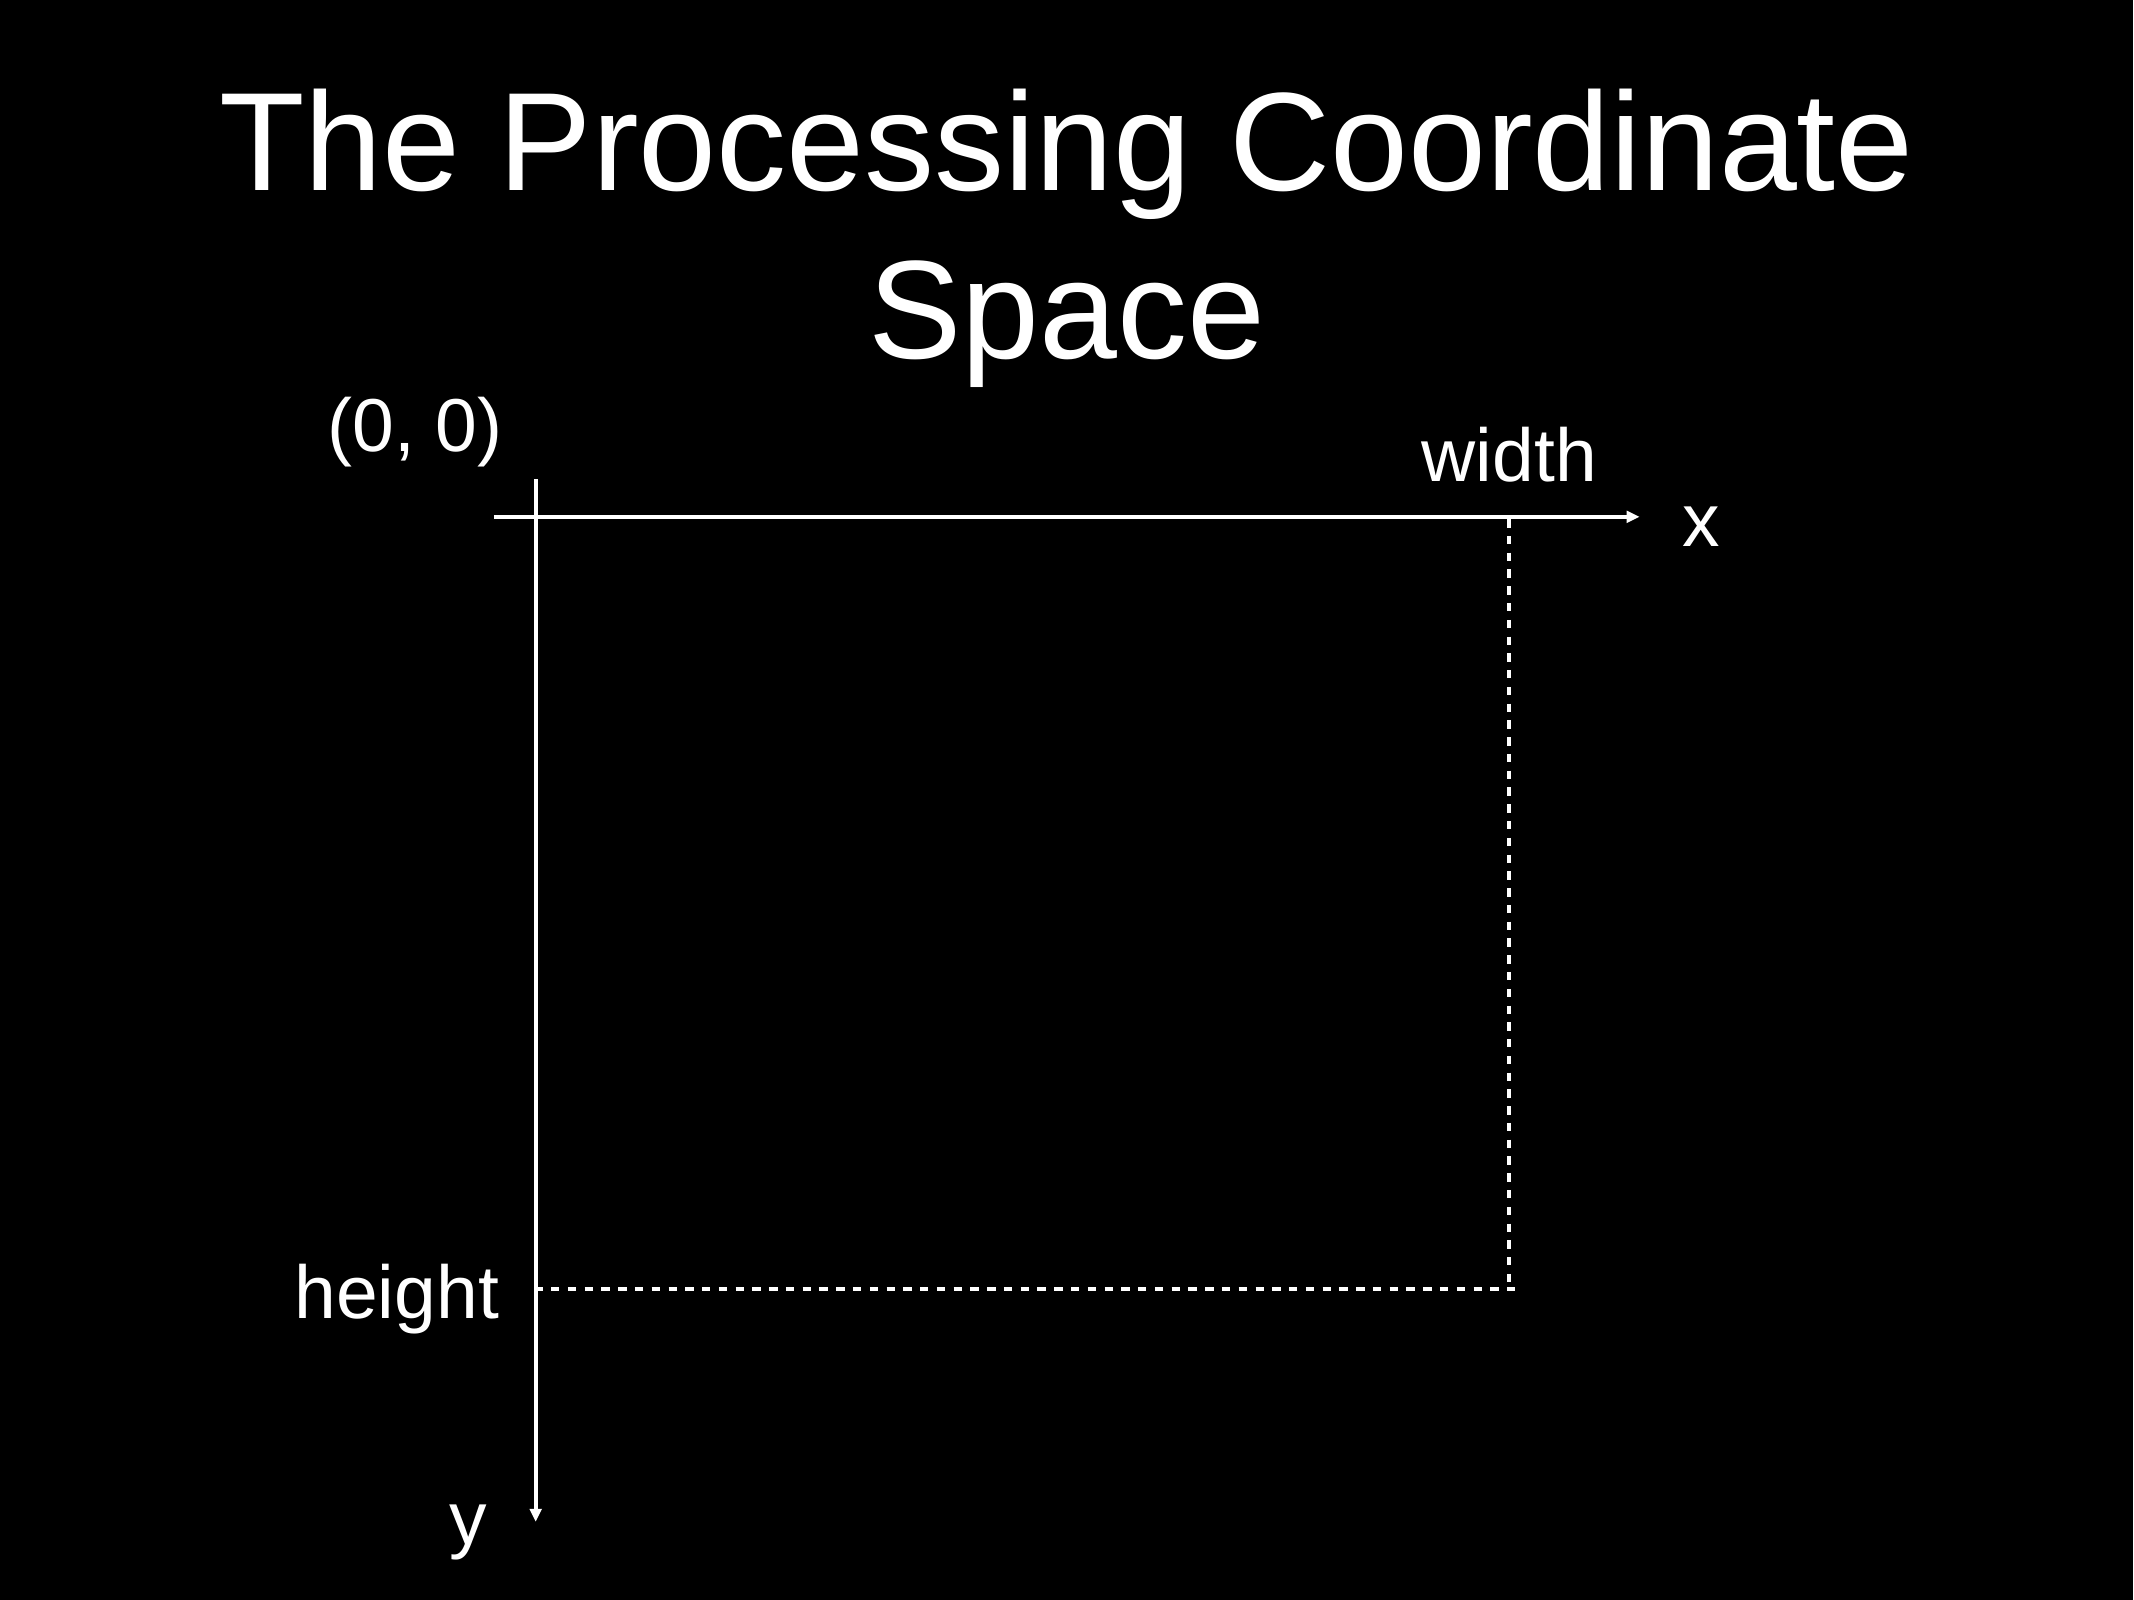

# The Processing Coordinate Space
(0, 0)
width
x

height

y